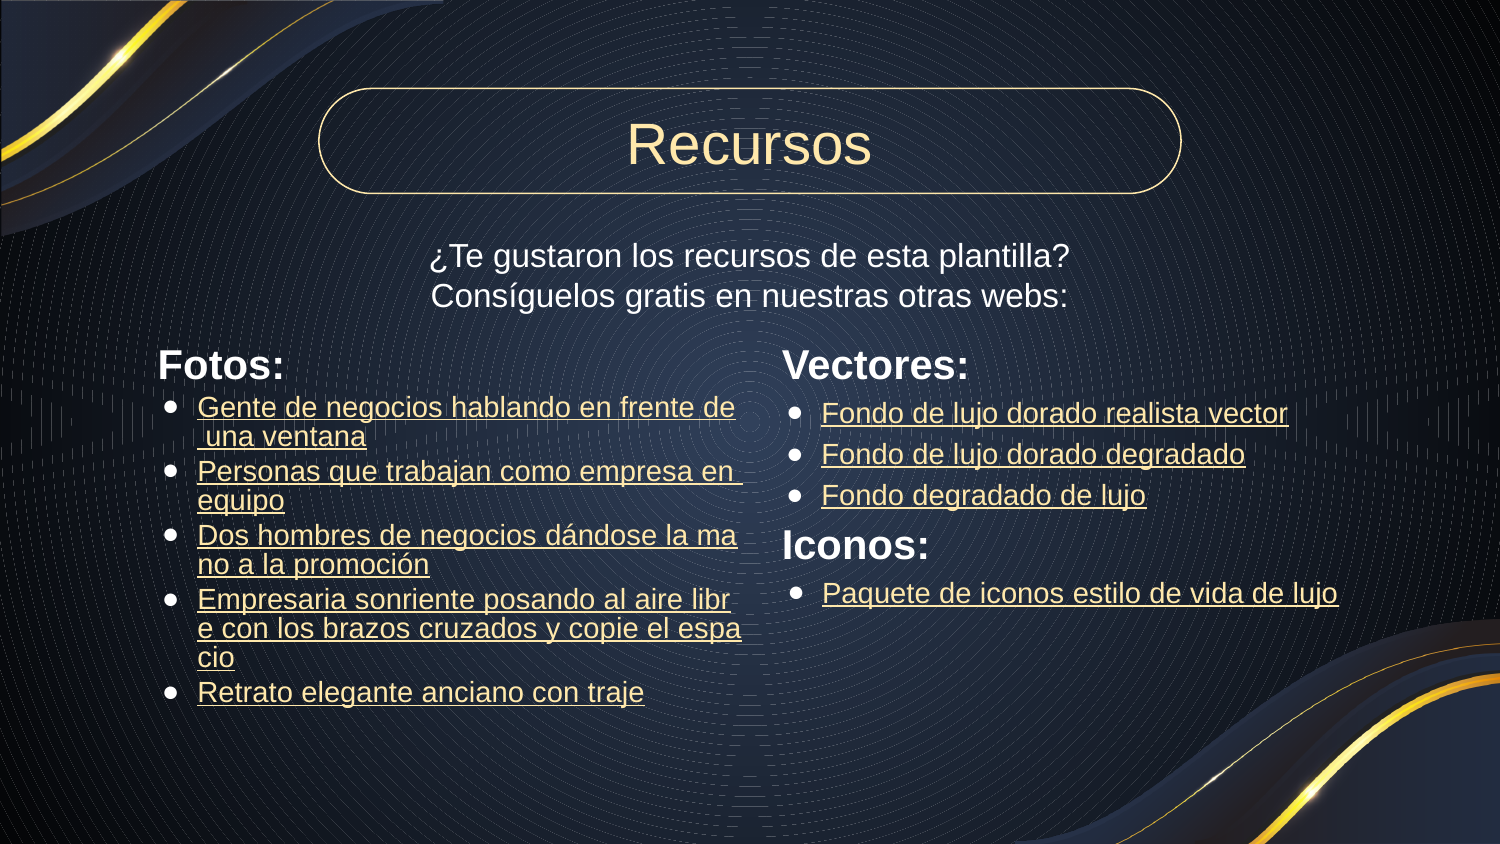

# Recursos
¿Te gustaron los recursos de esta plantilla? Consíguelos gratis en nuestras otras webs:
Fotos:
Gente de negocios hablando en frente de una ventana
Personas que trabajan como empresa en equipo
Dos hombres de negocios dándose la mano a la promoción
Empresaria sonriente posando al aire libre con los brazos cruzados y copie el espacio
Retrato elegante anciano con traje
Vectores:
Fondo de lujo dorado realista vector
Fondo de lujo dorado degradado
Fondo degradado de lujo
Iconos:
Paquete de iconos estilo de vida de lujo